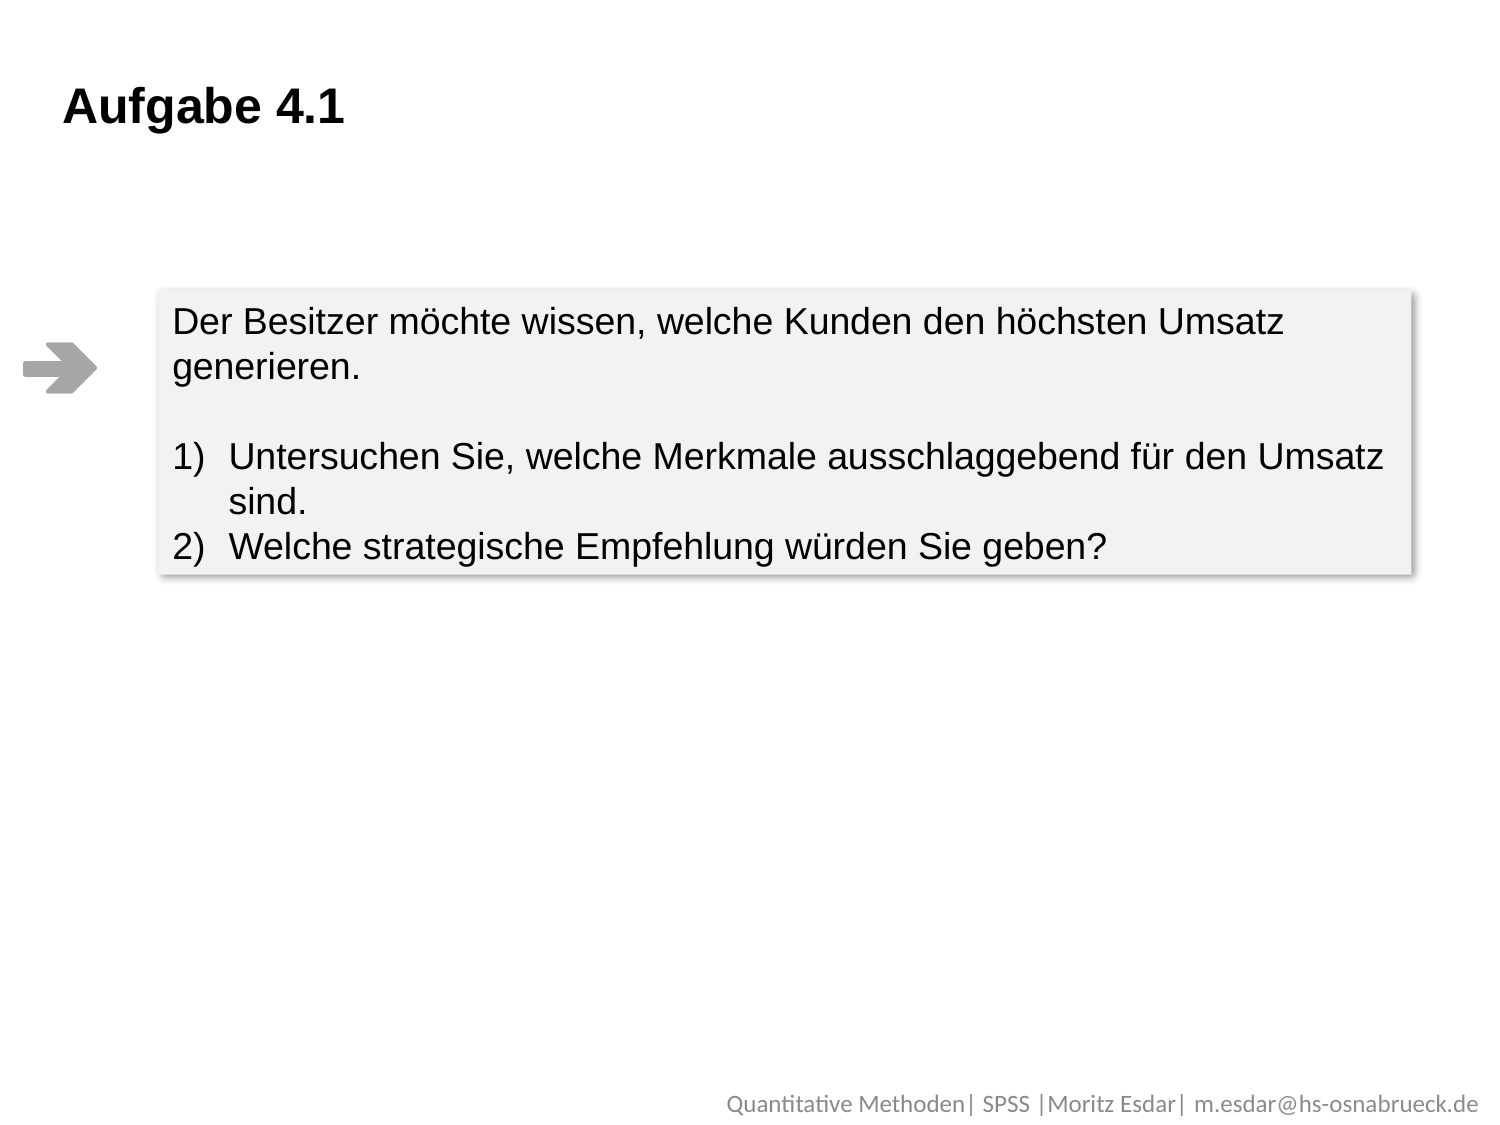

Aufgabe 4.1
Der Besitzer möchte wissen, welche Kunden den höchsten Umsatz generieren.

Untersuchen Sie, welche Merkmale ausschlaggebend für den Umsatz sind.
Welche strategische Empfehlung würden Sie geben?

 Quantitative Methoden| SPSS |Moritz Esdar| m.esdar@hs-osnabrueck.de